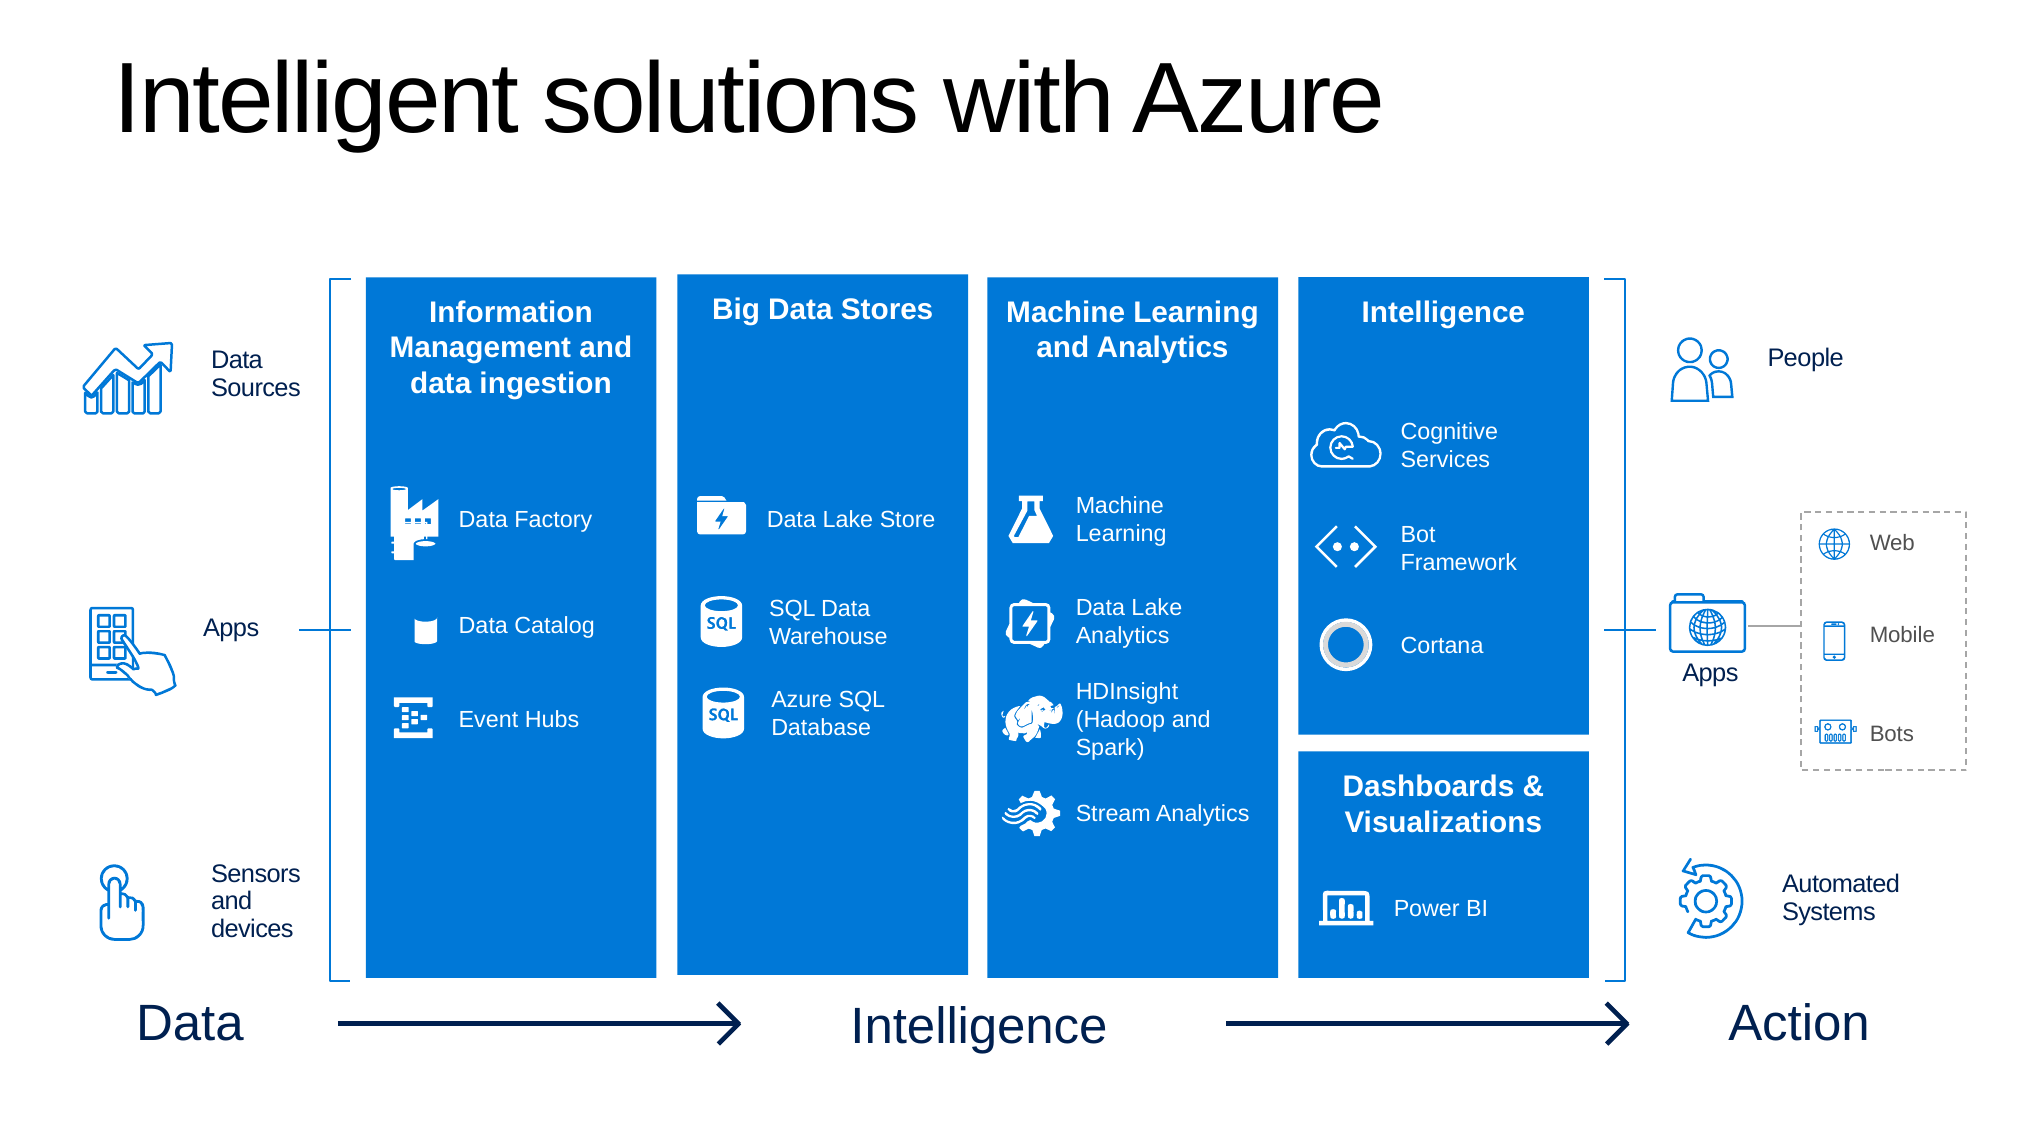

Intelligent solutions with Azure
Big Data Stores
Information Management and data ingestion

Data Factory

Data Catalog
Event Hubs

Intelligence
Cognitive Services

Bot
Framework

Cortana
Dashboards & Visualizations
Power BI

Machine Learning and Analytics

People

Web
Mobile

Bots

Apps

Automated
Systems
Action

Data
Sources

Apps

Sensors
and
devices

Data
Machine Learning

Data Lake Store
Data Lake Analytics
SQL Data
Warehouse

HDInsight
(Hadoop and Spark)
Azure SQL Database

Stream Analytics

Intelligence